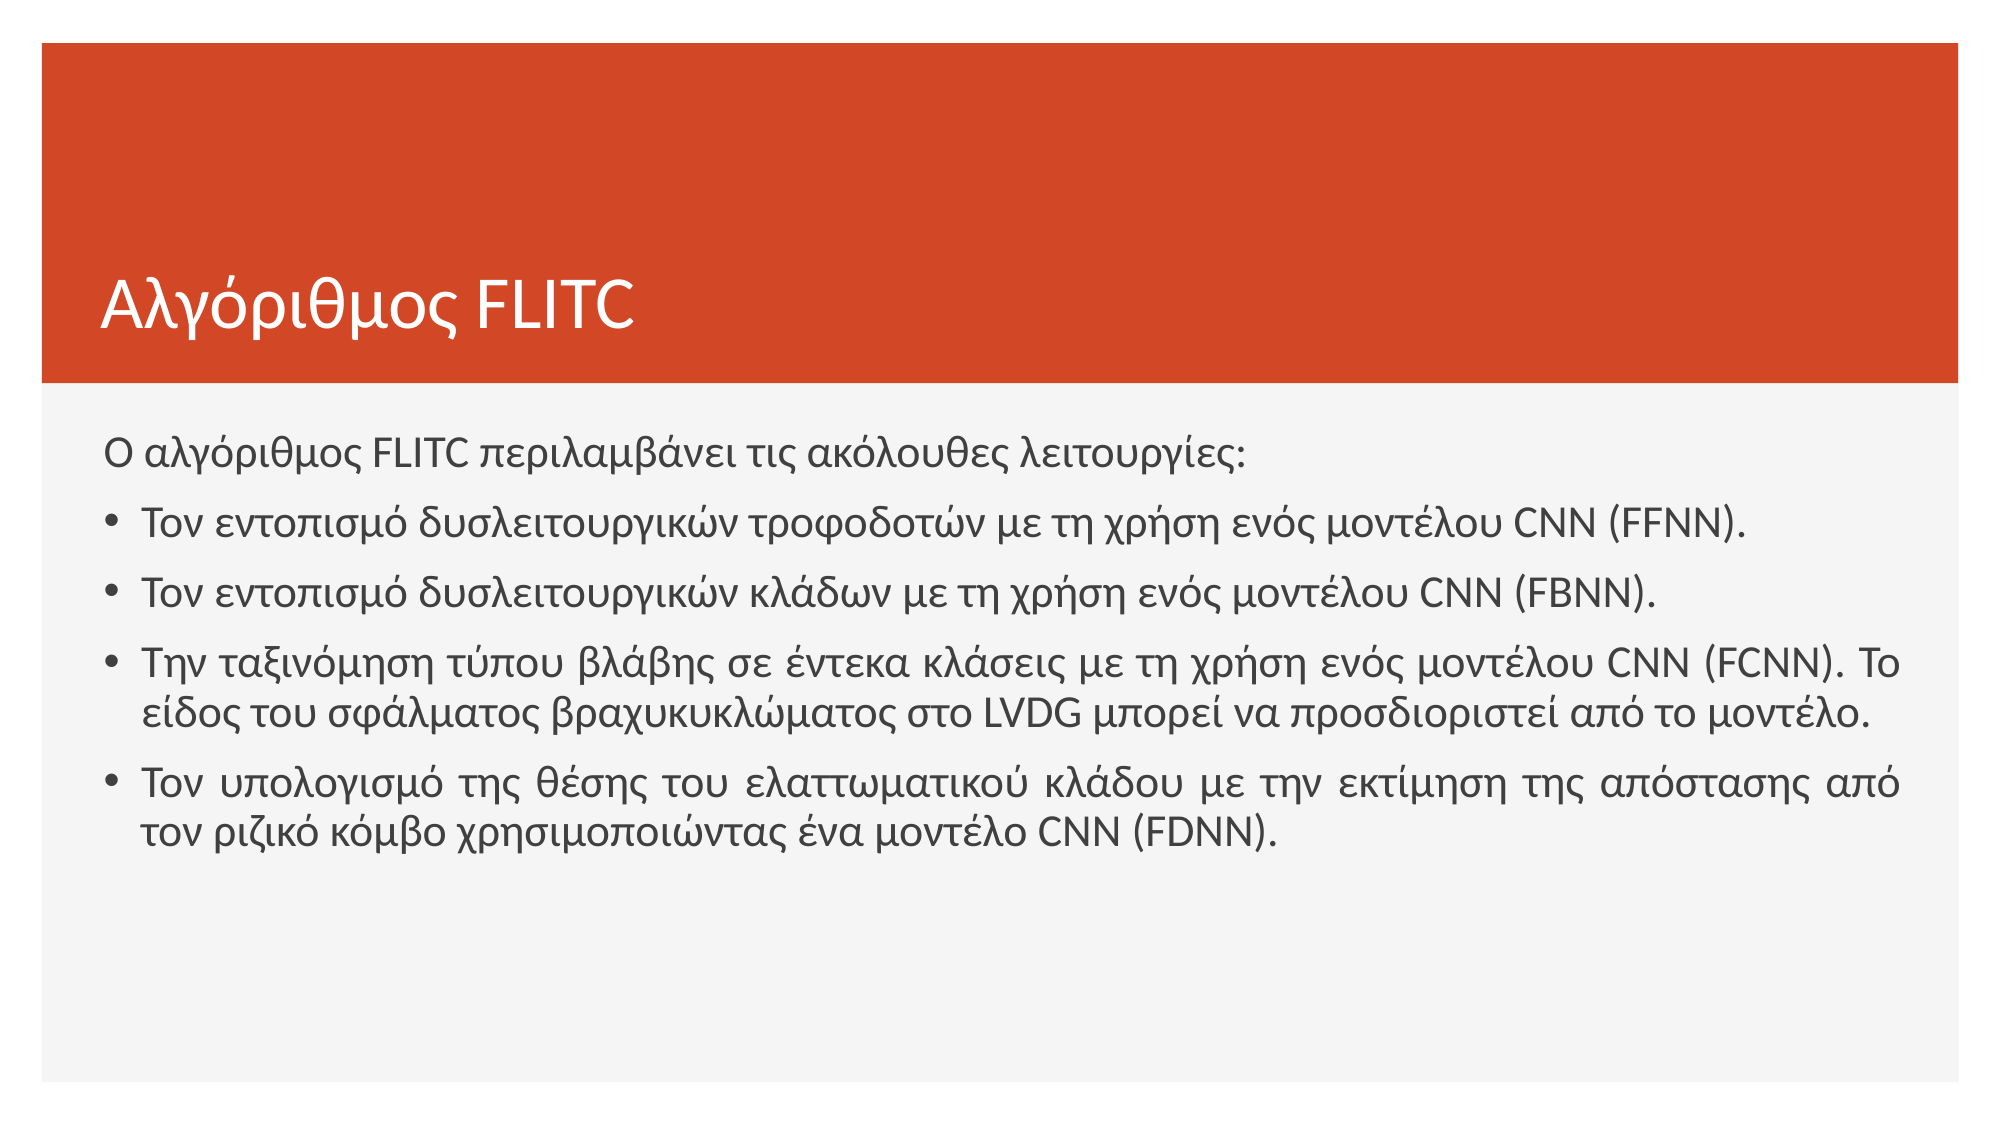

# Αλγόριθμος FLITC
Ο αλγόριθμος FLITC περιλαμβάνει τις ακόλουθες λειτουργίες:
Τον εντοπισμό δυσλειτουργικών τροφοδοτών με τη χρήση ενός μοντέλου CNN (FFNN).
Τον εντοπισμό δυσλειτουργικών κλάδων με τη χρήση ενός μοντέλου CNN (FBNN).
Την ταξινόμηση τύπου βλάβης σε έντεκα κλάσεις με τη χρήση ενός μοντέλου CNN (FCNN). Το είδος του σφάλματος βραχυκυκλώματος στο LVDG μπορεί να προσδιοριστεί από το μοντέλο.
Τον υπολογισμό της θέσης του ελαττωματικού κλάδου με την εκτίμηση της απόστασης από τον ριζικό κόμβο χρησιμοποιώντας ένα μοντέλο CNN (FDNN).